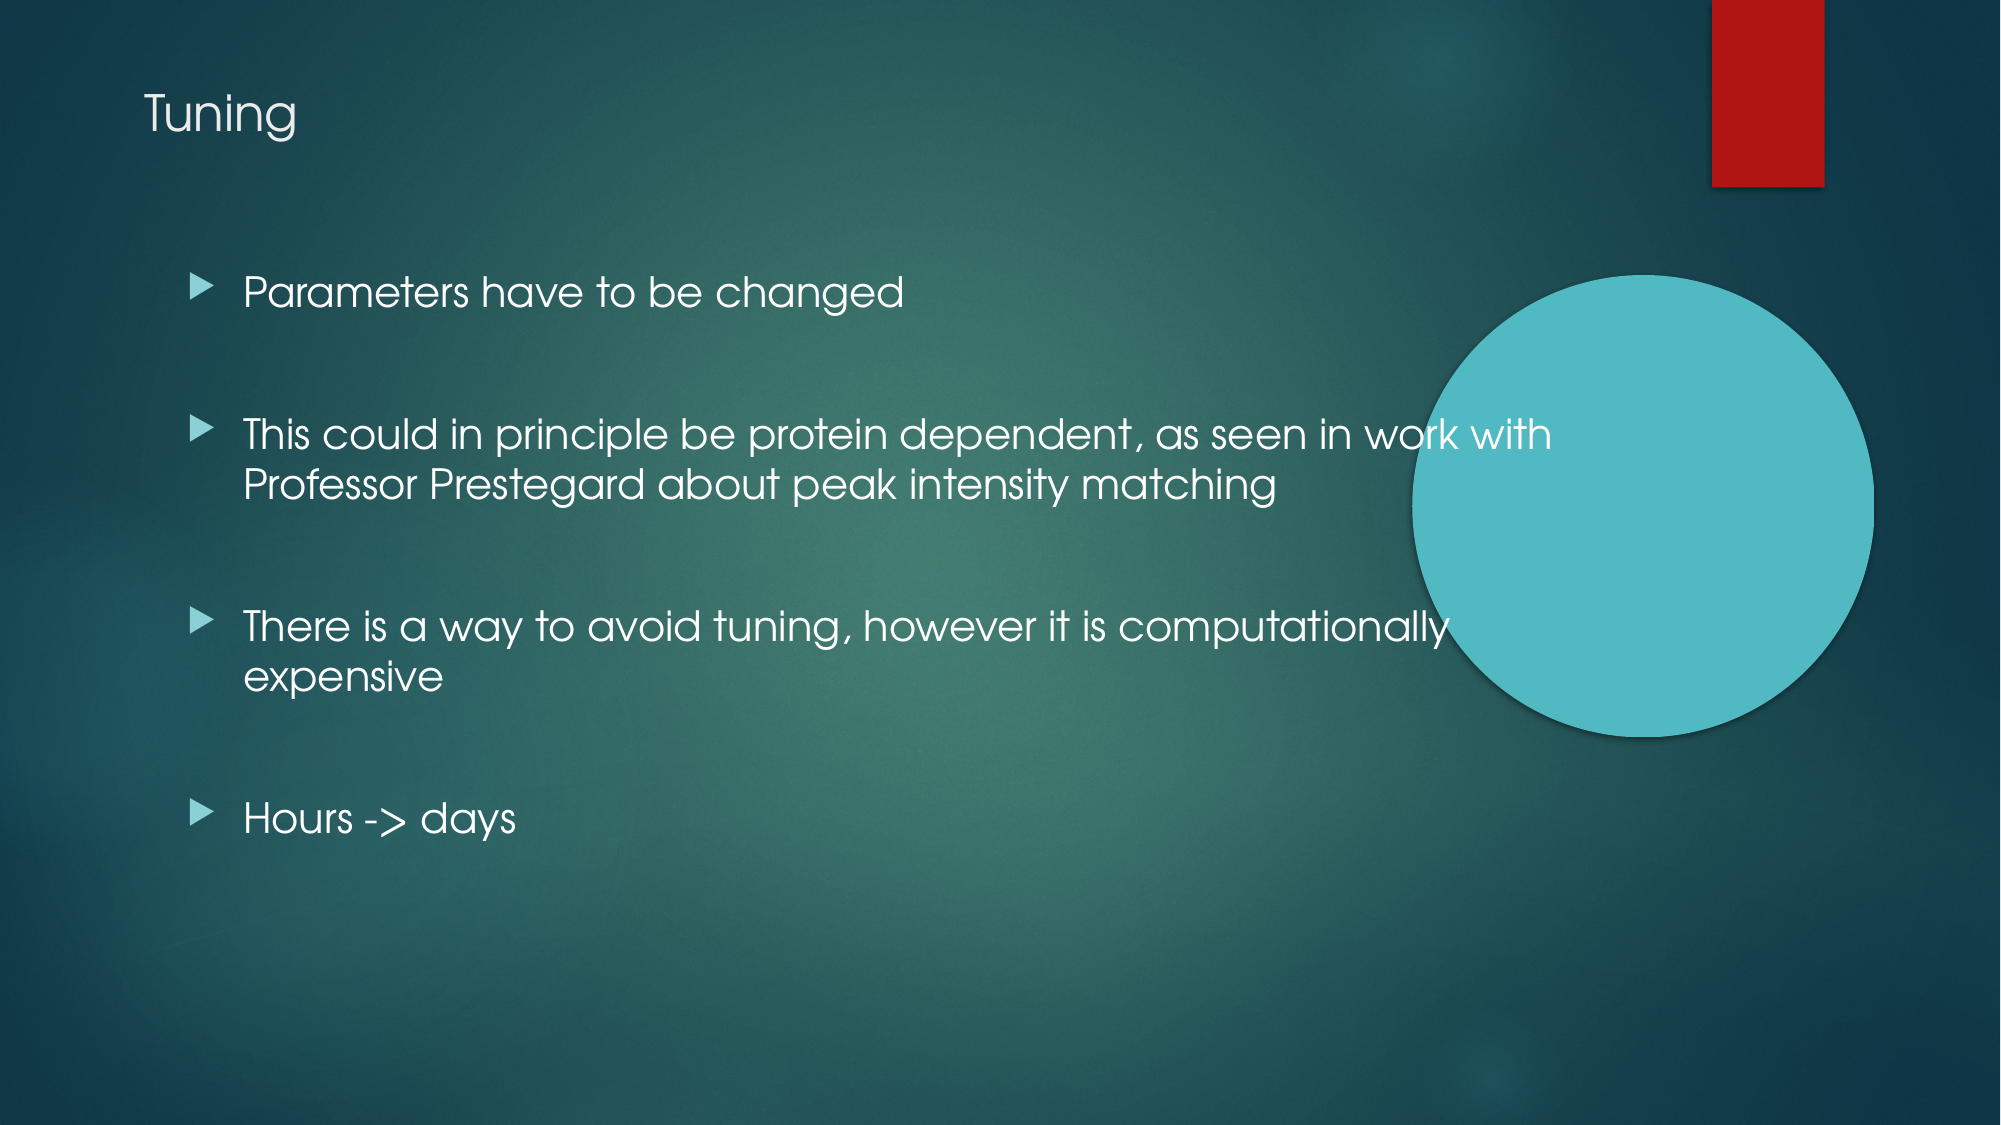

Tuning
Parameters have to be changed

This could in principle be protein dependent, as seen in work with Professor Prestegard about peak intensity matching

There is a way to avoid tuning, however it is computationally expensive

Hours -> days